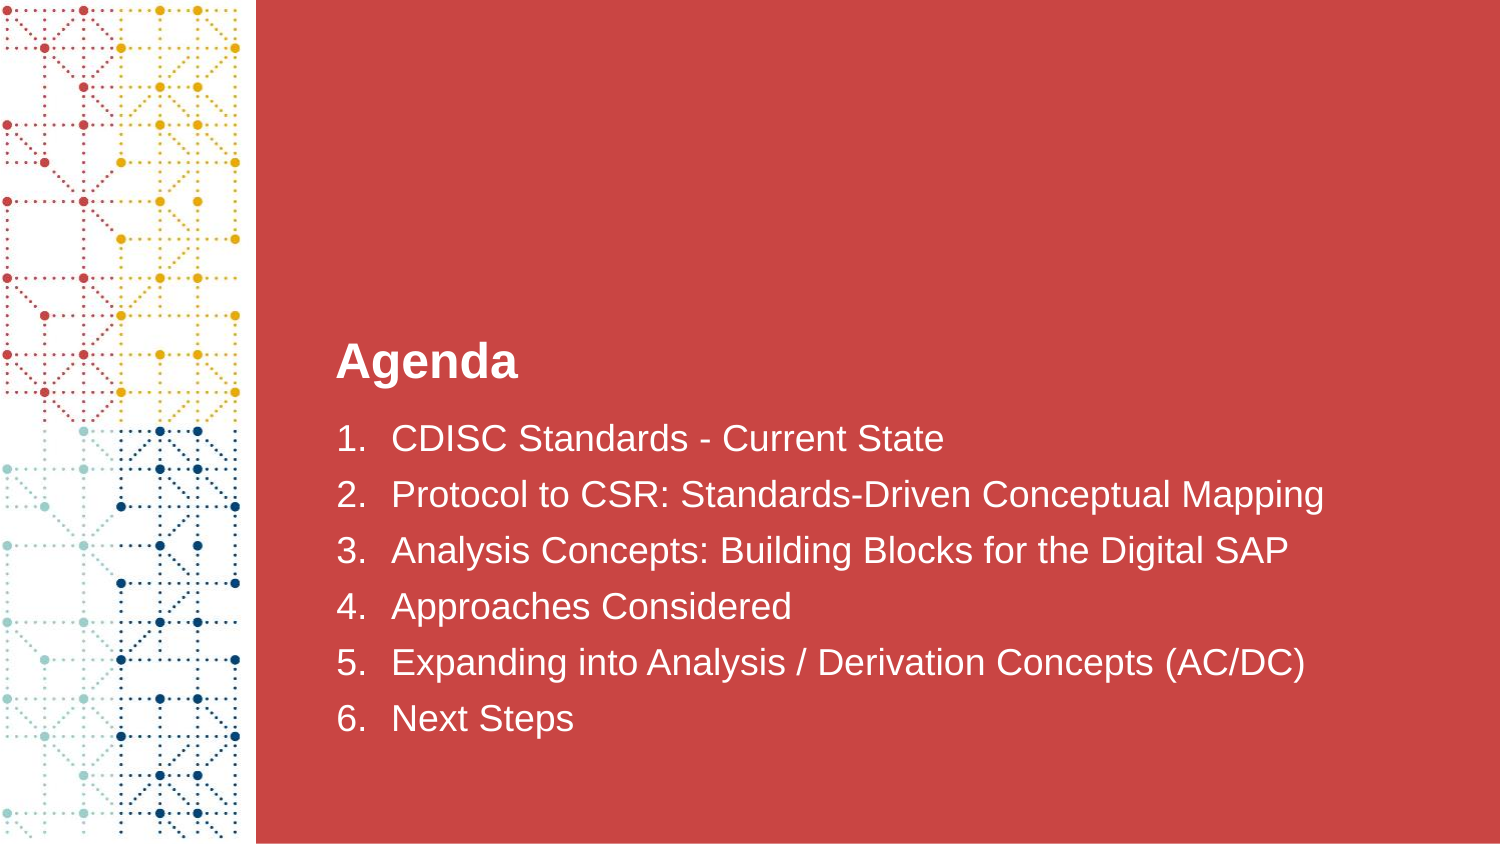

# Agenda
CDISC Standards - Current State
Protocol to CSR: Standards-Driven Conceptual Mapping
Analysis Concepts: Building Blocks for the Digital SAP
Approaches Considered
Expanding into Analysis / Derivation Concepts (AC/DC)
Next Steps